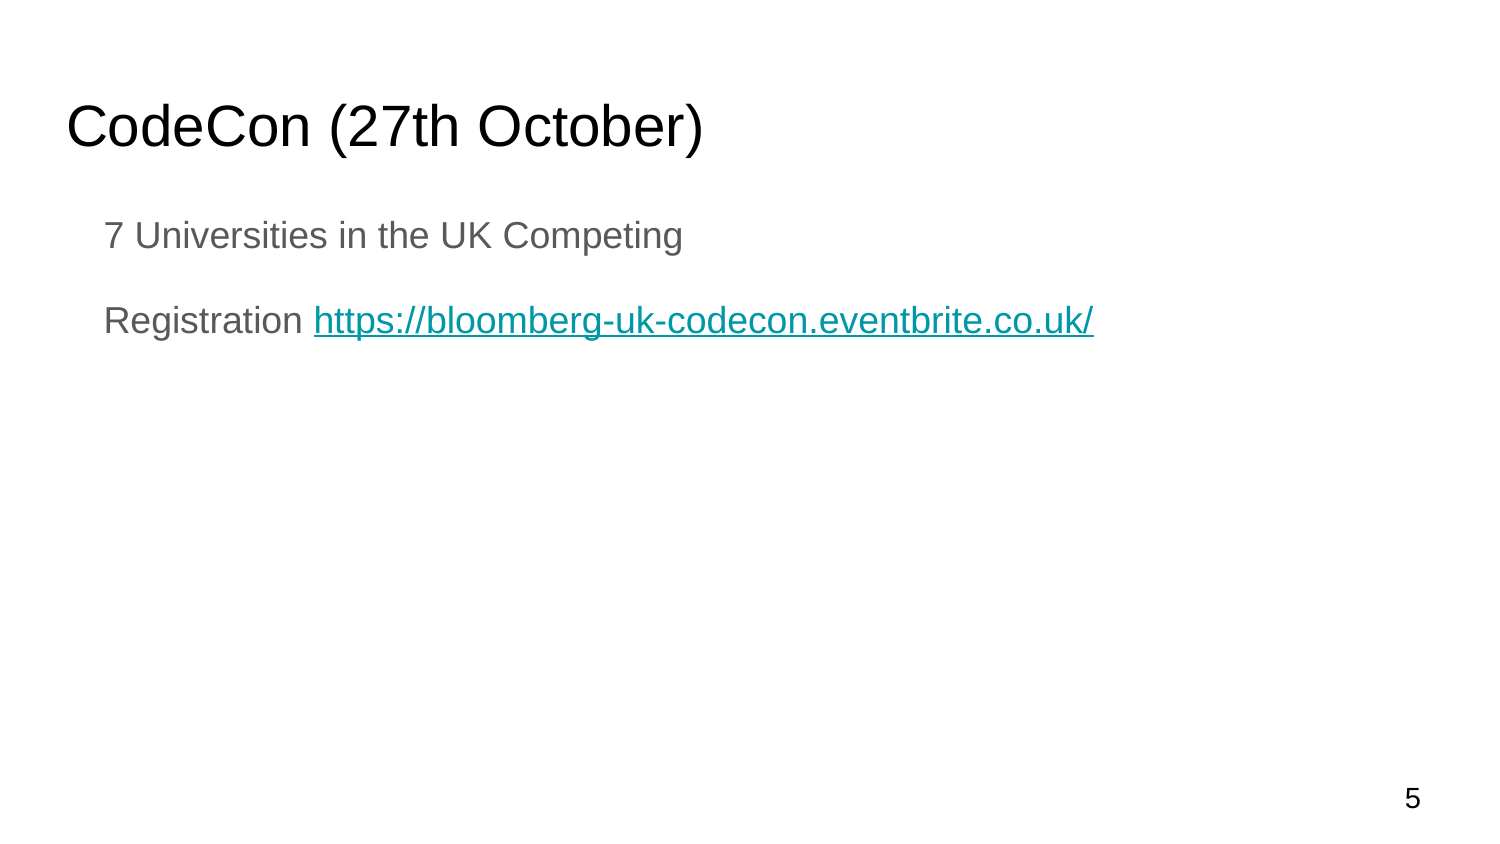

# CodeCon (27th October)
7 Universities in the UK Competing
Registration https://bloomberg-uk-codecon.eventbrite.co.uk/
5